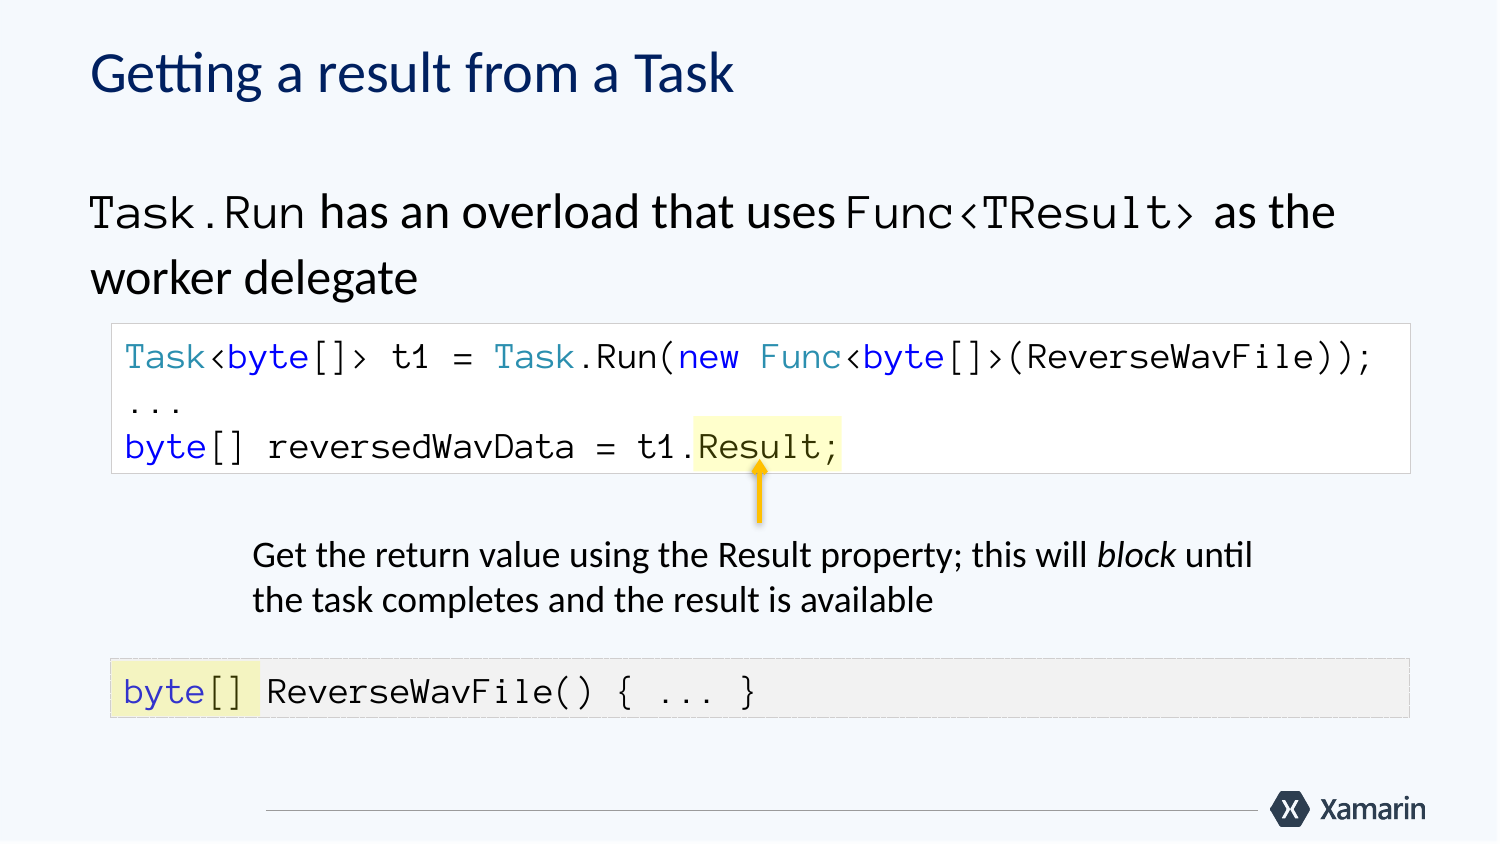

# Getting a result from a Task
Task.Run has an overload that uses Func<TResult> as the worker delegate
Task<byte[]> t1 = Task.Run(new Func<byte[]>(ReverseWavFile));
...
byte[] reversedWavData = t1.Result;

Get the return value using the Result property; this will block until the task completes and the result is available
byte[] ReverseWavFile() { ... }